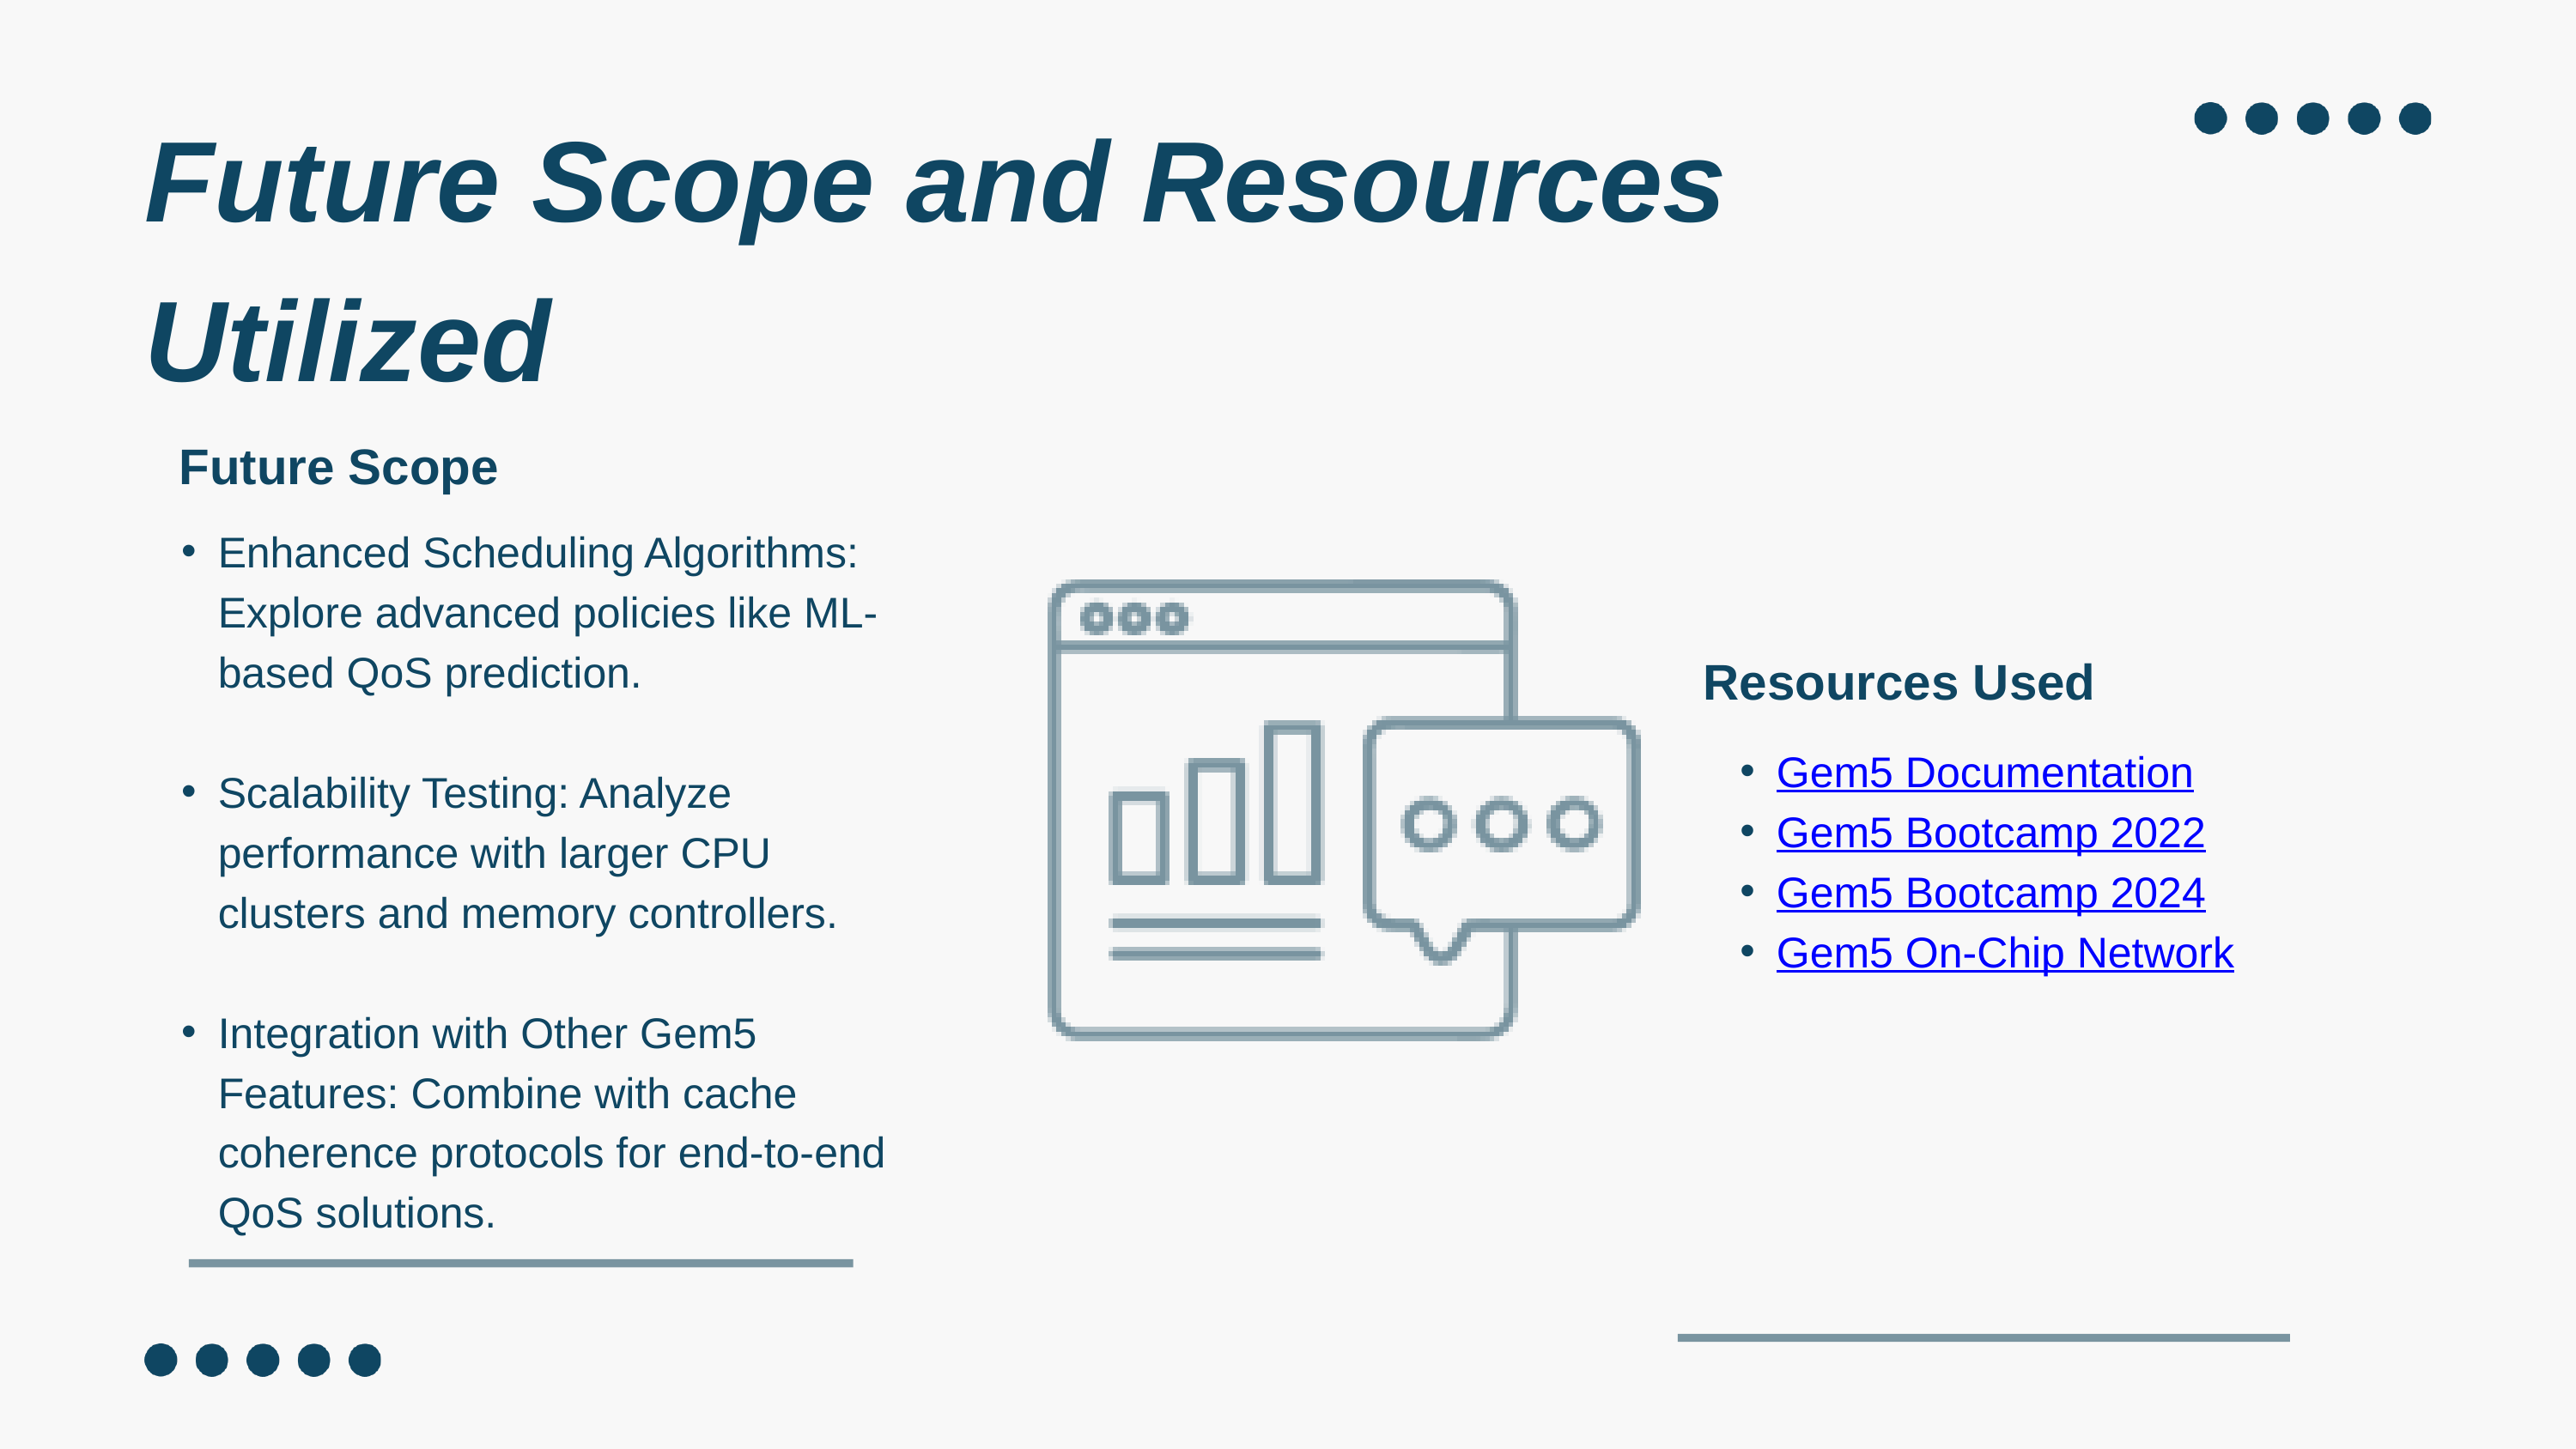

Future Scope and Resources Utilized

Future Scope

Enhanced Scheduling Algorithms: Explore advanced policies like ML-based QoS prediction.

Scalability Testing: Analyze performance with larger CPU clusters and memory controllers.

Integration with Other Gem5 Features: Combine with cache coherence protocols for end-to-end QoS solutions.

Resources Used
Gem5 Documentation
Gem5 Bootcamp 2022
Gem5 Bootcamp 2024
Gem5 On-Chip Network